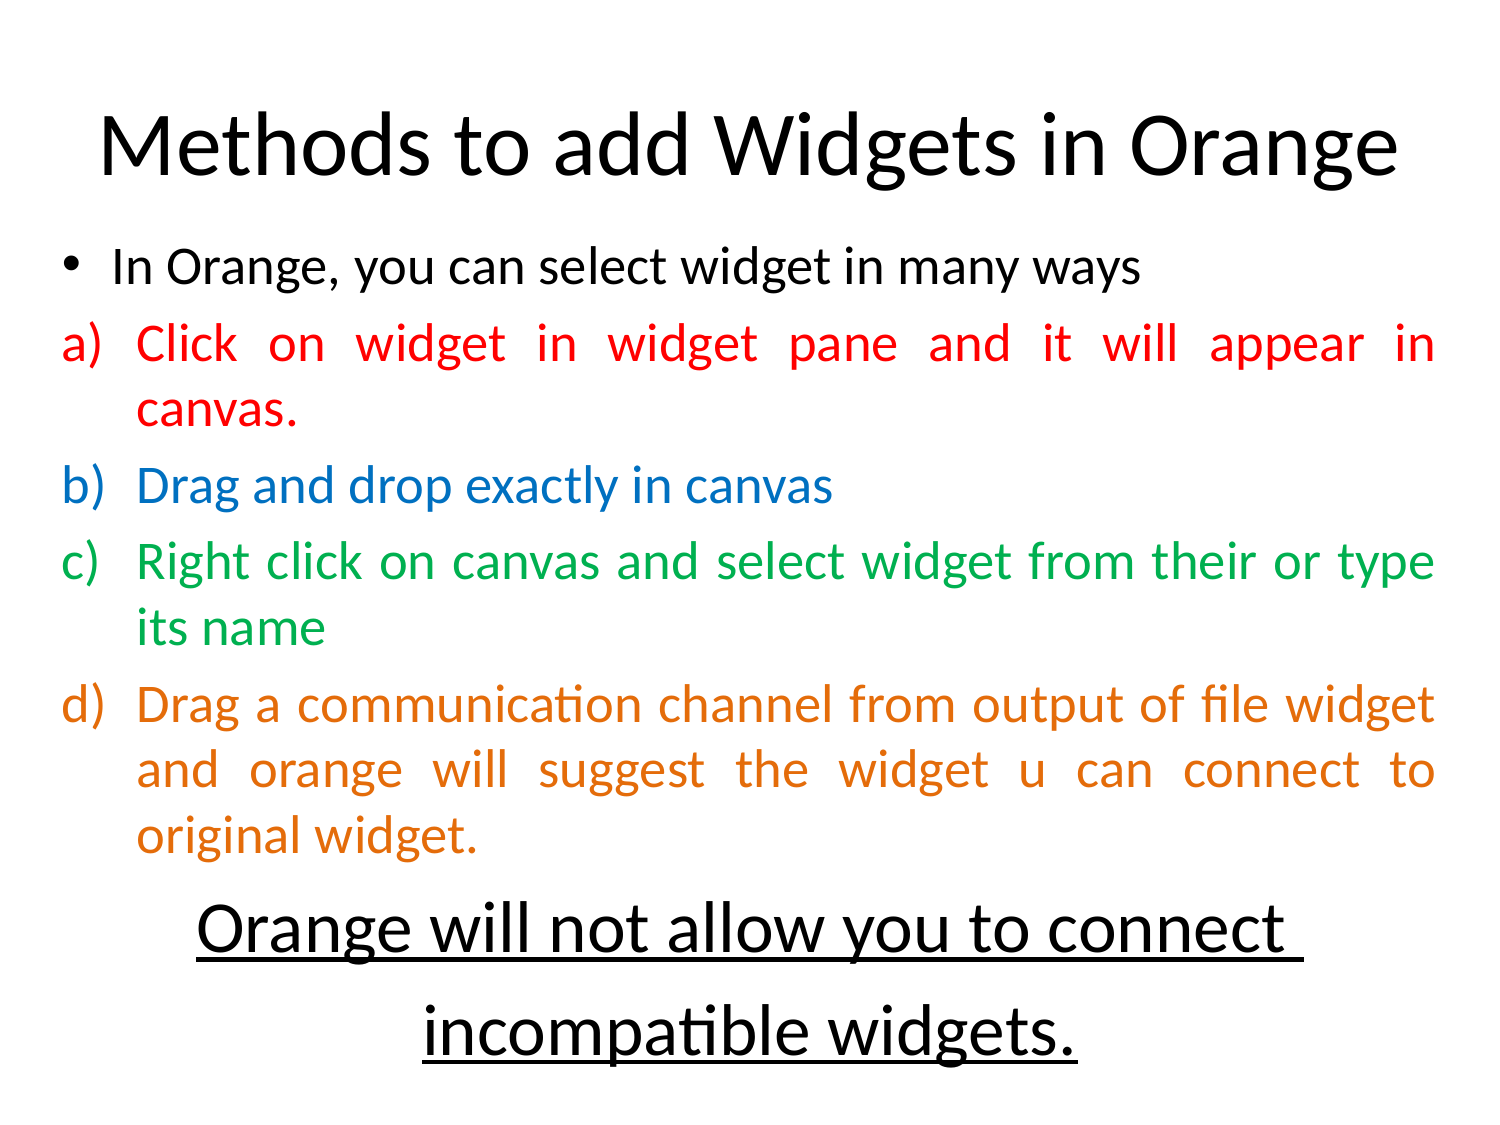

# Methods to add Widgets in Orange
In Orange, you can select widget in many ways
Click on widget in widget pane and it will appear in canvas.
Drag and drop exactly in canvas
Right click on canvas and select widget from their or type its name
Drag a communication channel from output of file widget and orange will suggest the widget u can connect to original widget.
Orange will not allow you to connect
incompatible widgets.